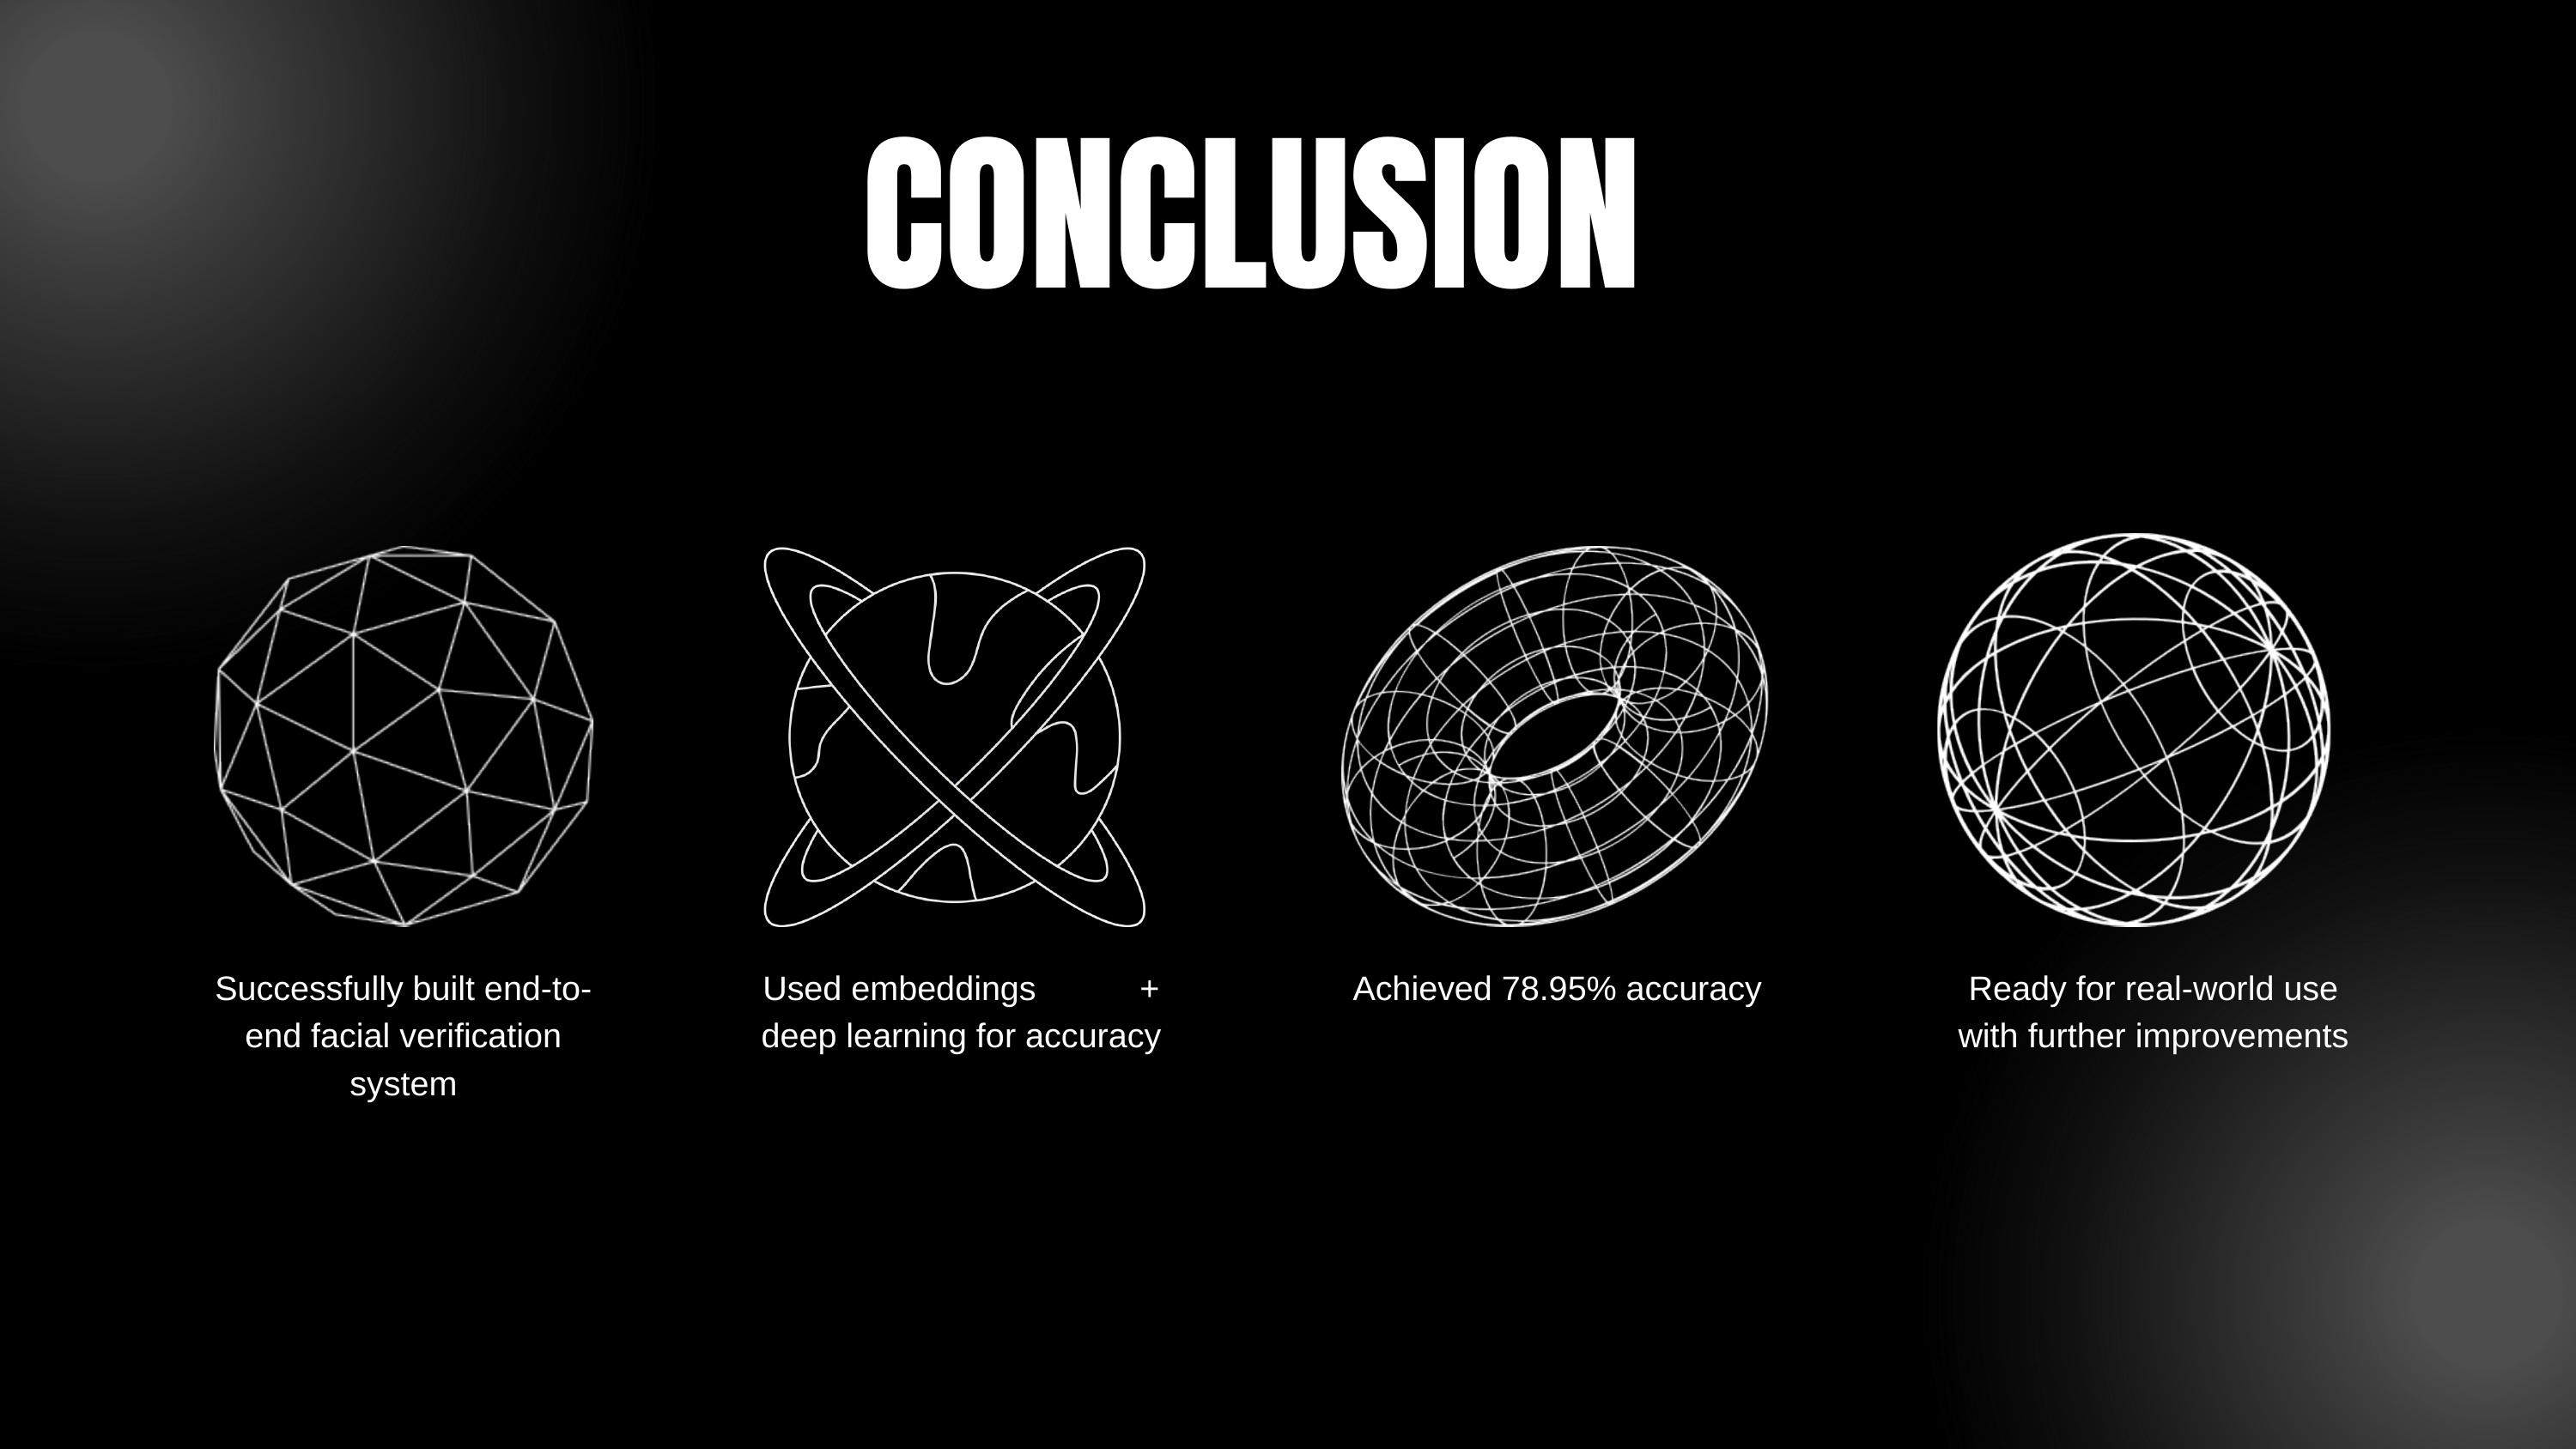

CONCLUSION

Successfully built end-to-end facial verification system
Used embeddings           + deep learning for accuracy
Achieved 78.95% accuracy
Ready for real-world use with further improvements